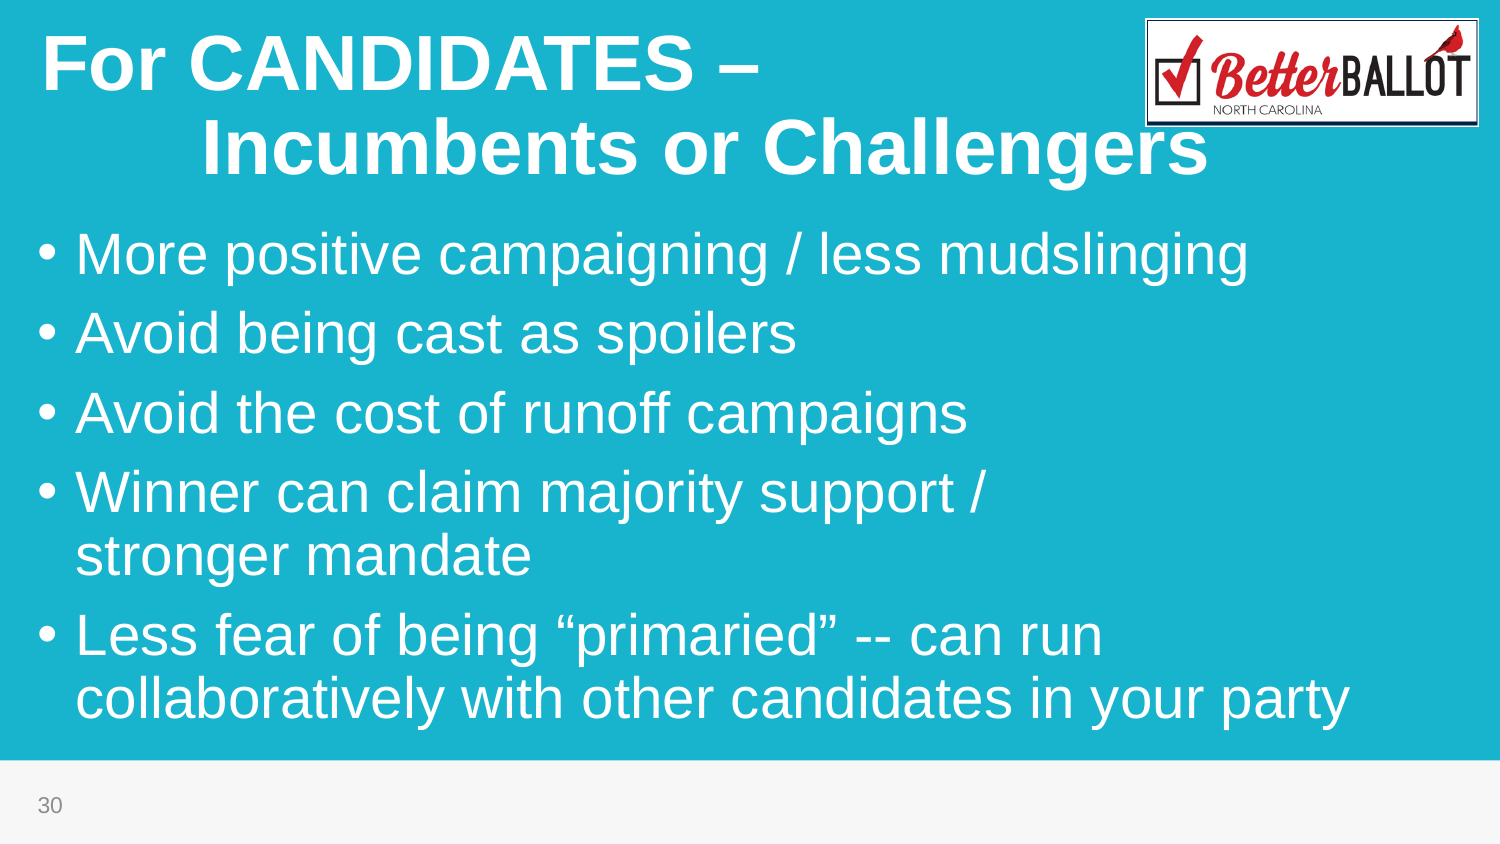

For CANDIDATES –
Incumbents or Challengers
More positive campaigning / less mudslinging
Avoid being cast as spoilers
Avoid the cost of runoff campaigns
Winner can claim majority support /
stronger mandate
Less fear of being “primaried” -- can run collaboratively with other candidates in your party
30